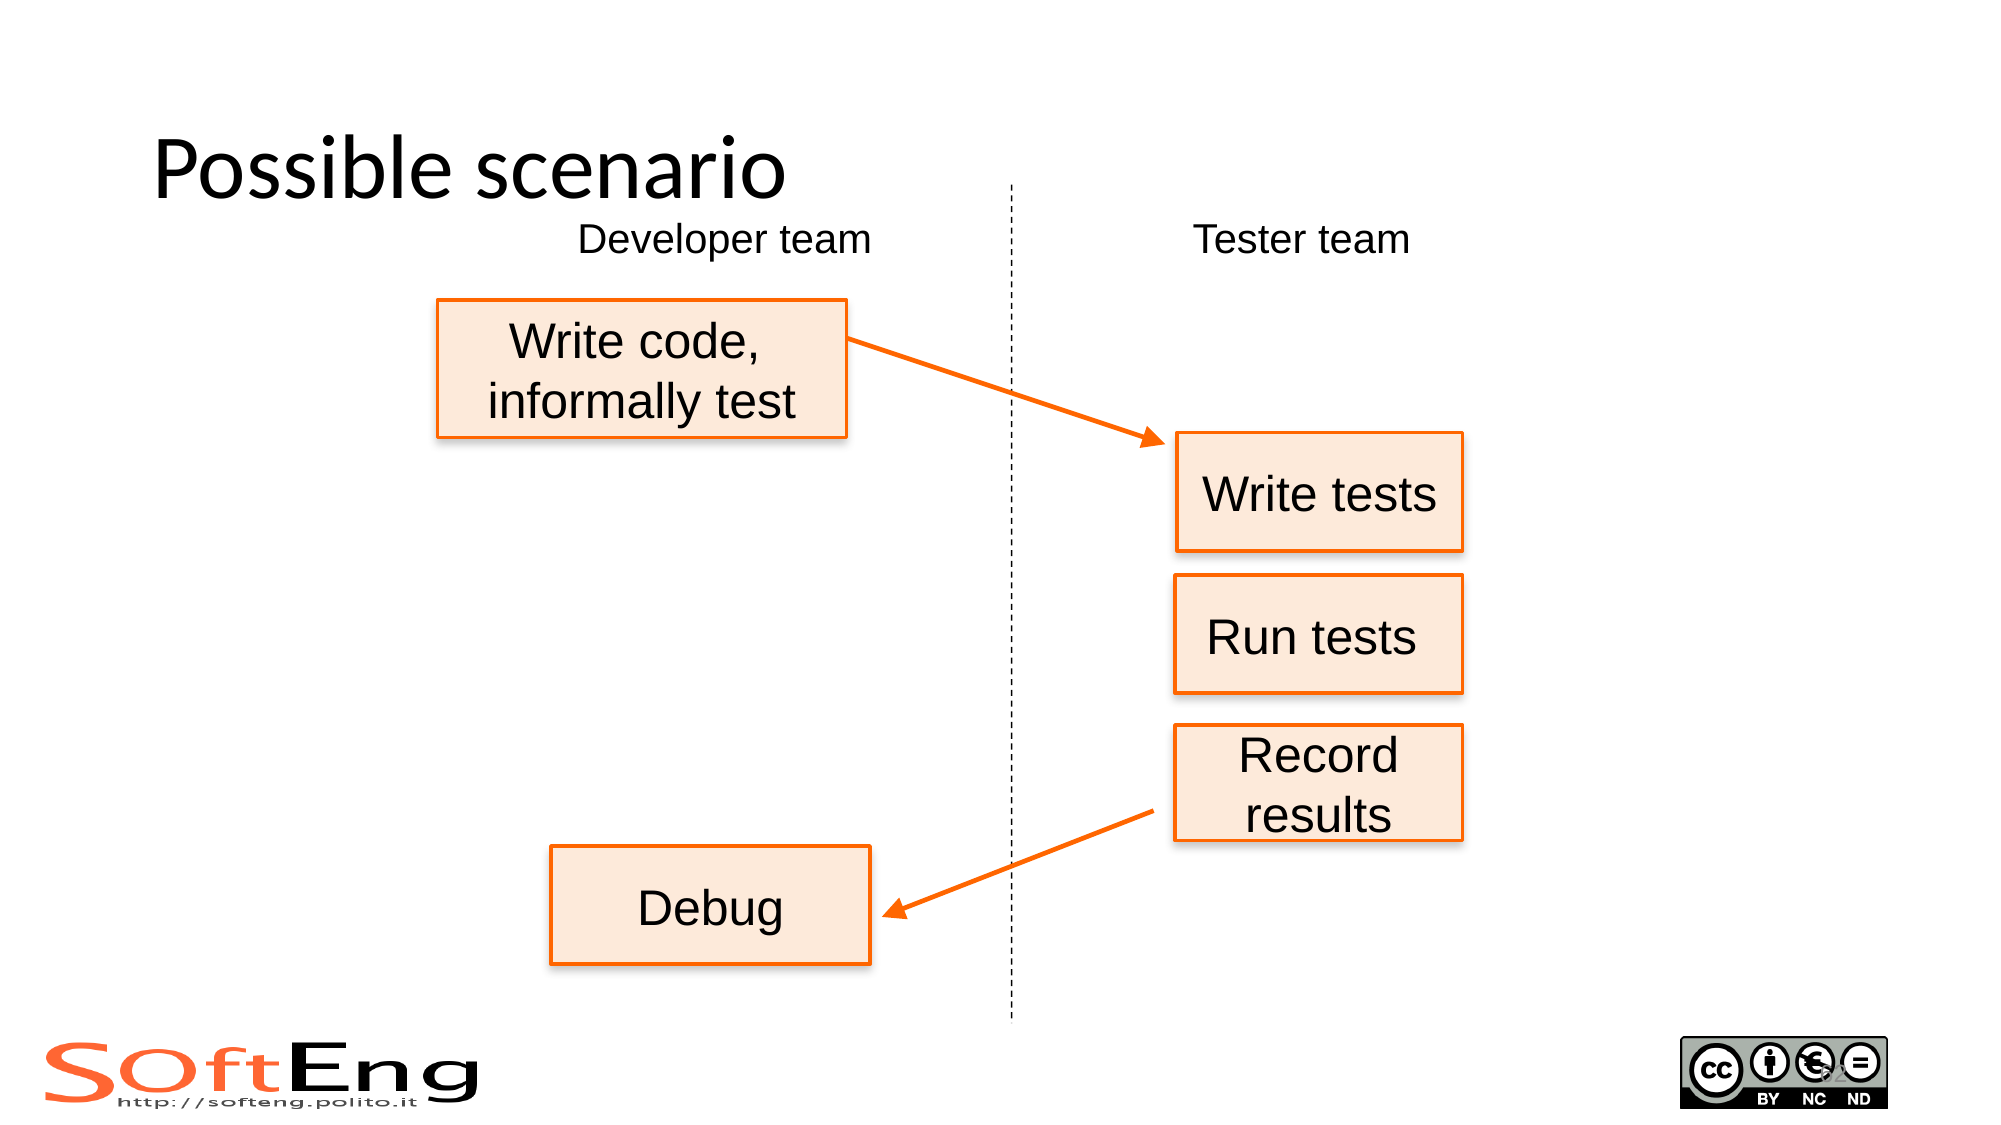

# Possible scenario

Tester team
Developer team
Write code,
informally test

Write tests
Run tests
Record results

Debug
62